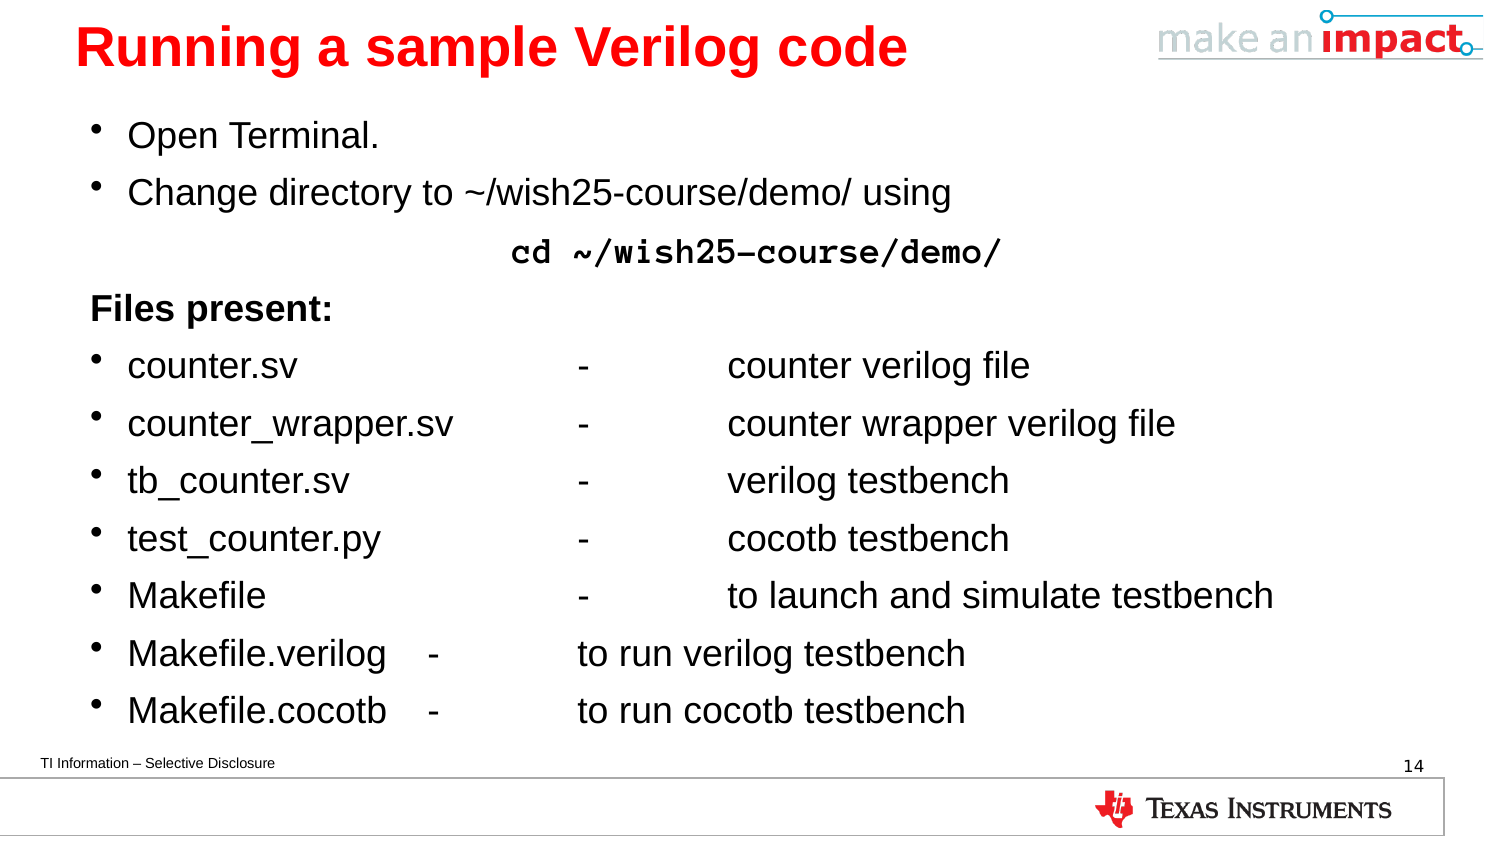

# Running a sample Verilog code
Open Terminal.
Change directory to ~/wish25-course/demo/ using
cd ~/wish25-course/demo/
Files present:
counter.sv 		-	counter verilog file
counter_wrapper.sv	-	counter wrapper verilog file
tb_counter.sv		-	verilog testbench
test_counter.py		-	cocotb testbench
Makefile  		-	to launch and simulate testbench
Makefile.verilog  	-	to run verilog testbench
Makefile.cocotb  	-	to run cocotb testbench

14